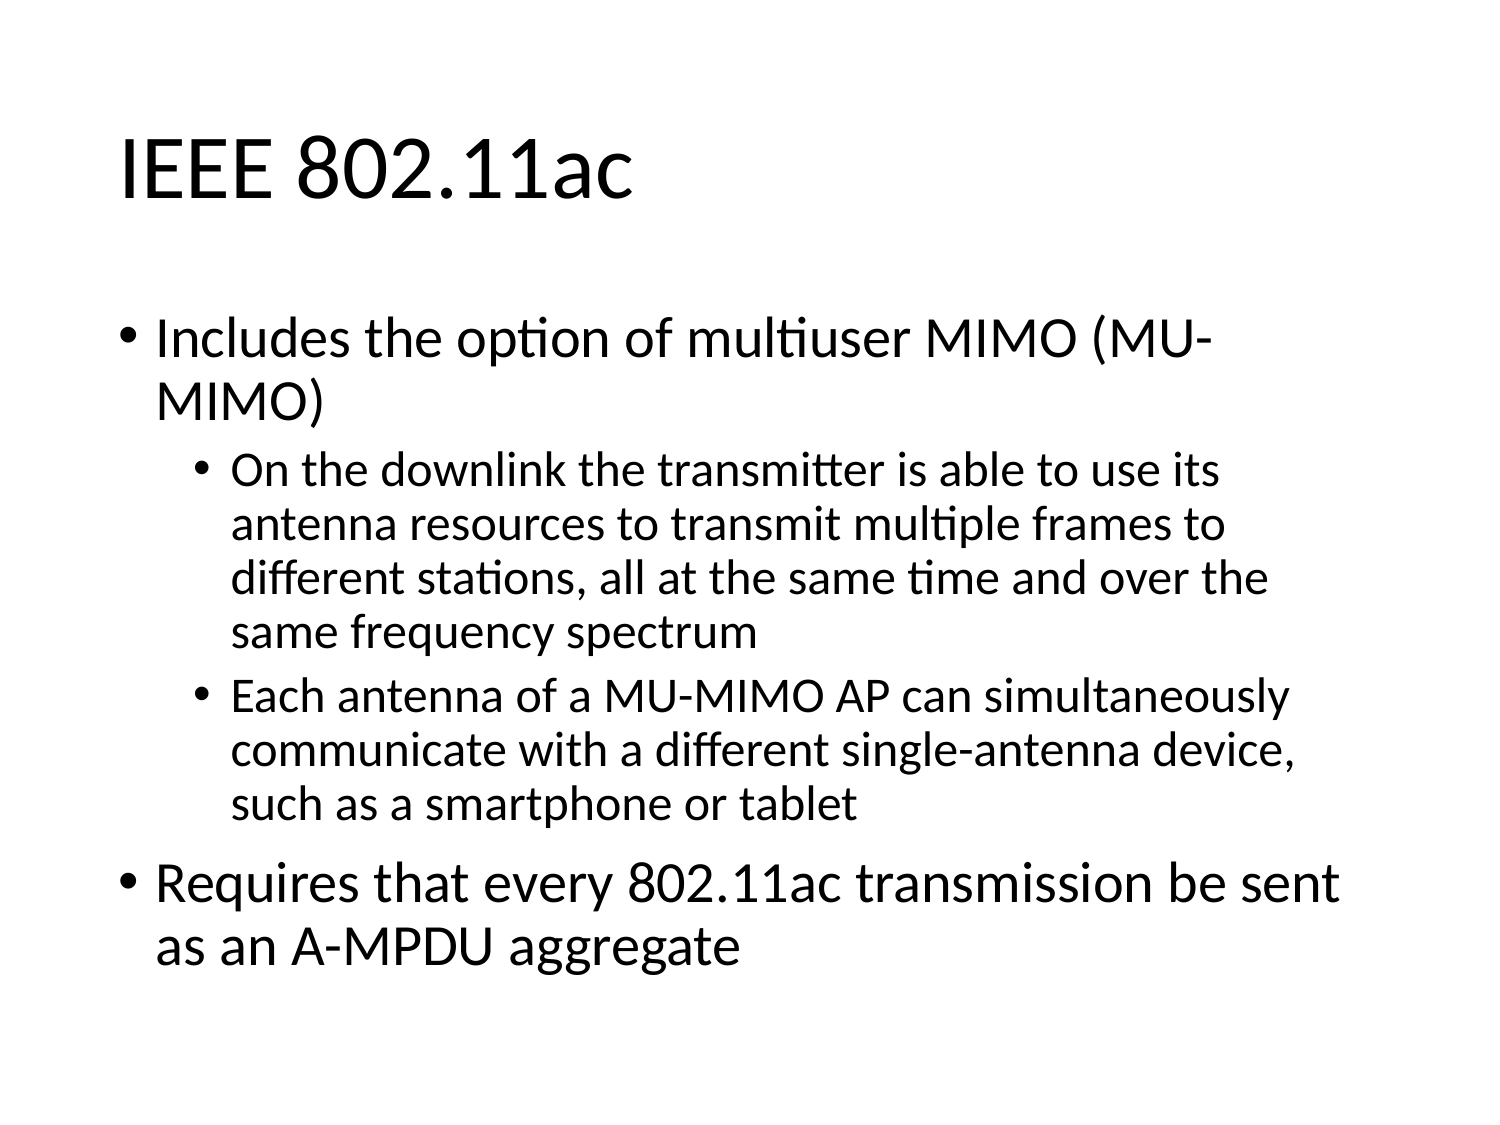

# IEEE 802.11ac
Includes the option of multiuser MIMO (MU-MIMO)
On the downlink the transmitter is able to use its antenna resources to transmit multiple frames to different stations, all at the same time and over the same frequency spectrum
Each antenna of a MU-MIMO AP can simultaneously communicate with a different single-antenna device, such as a smartphone or tablet
Requires that every 802.11ac transmission be sent as an A-MPDU aggregate